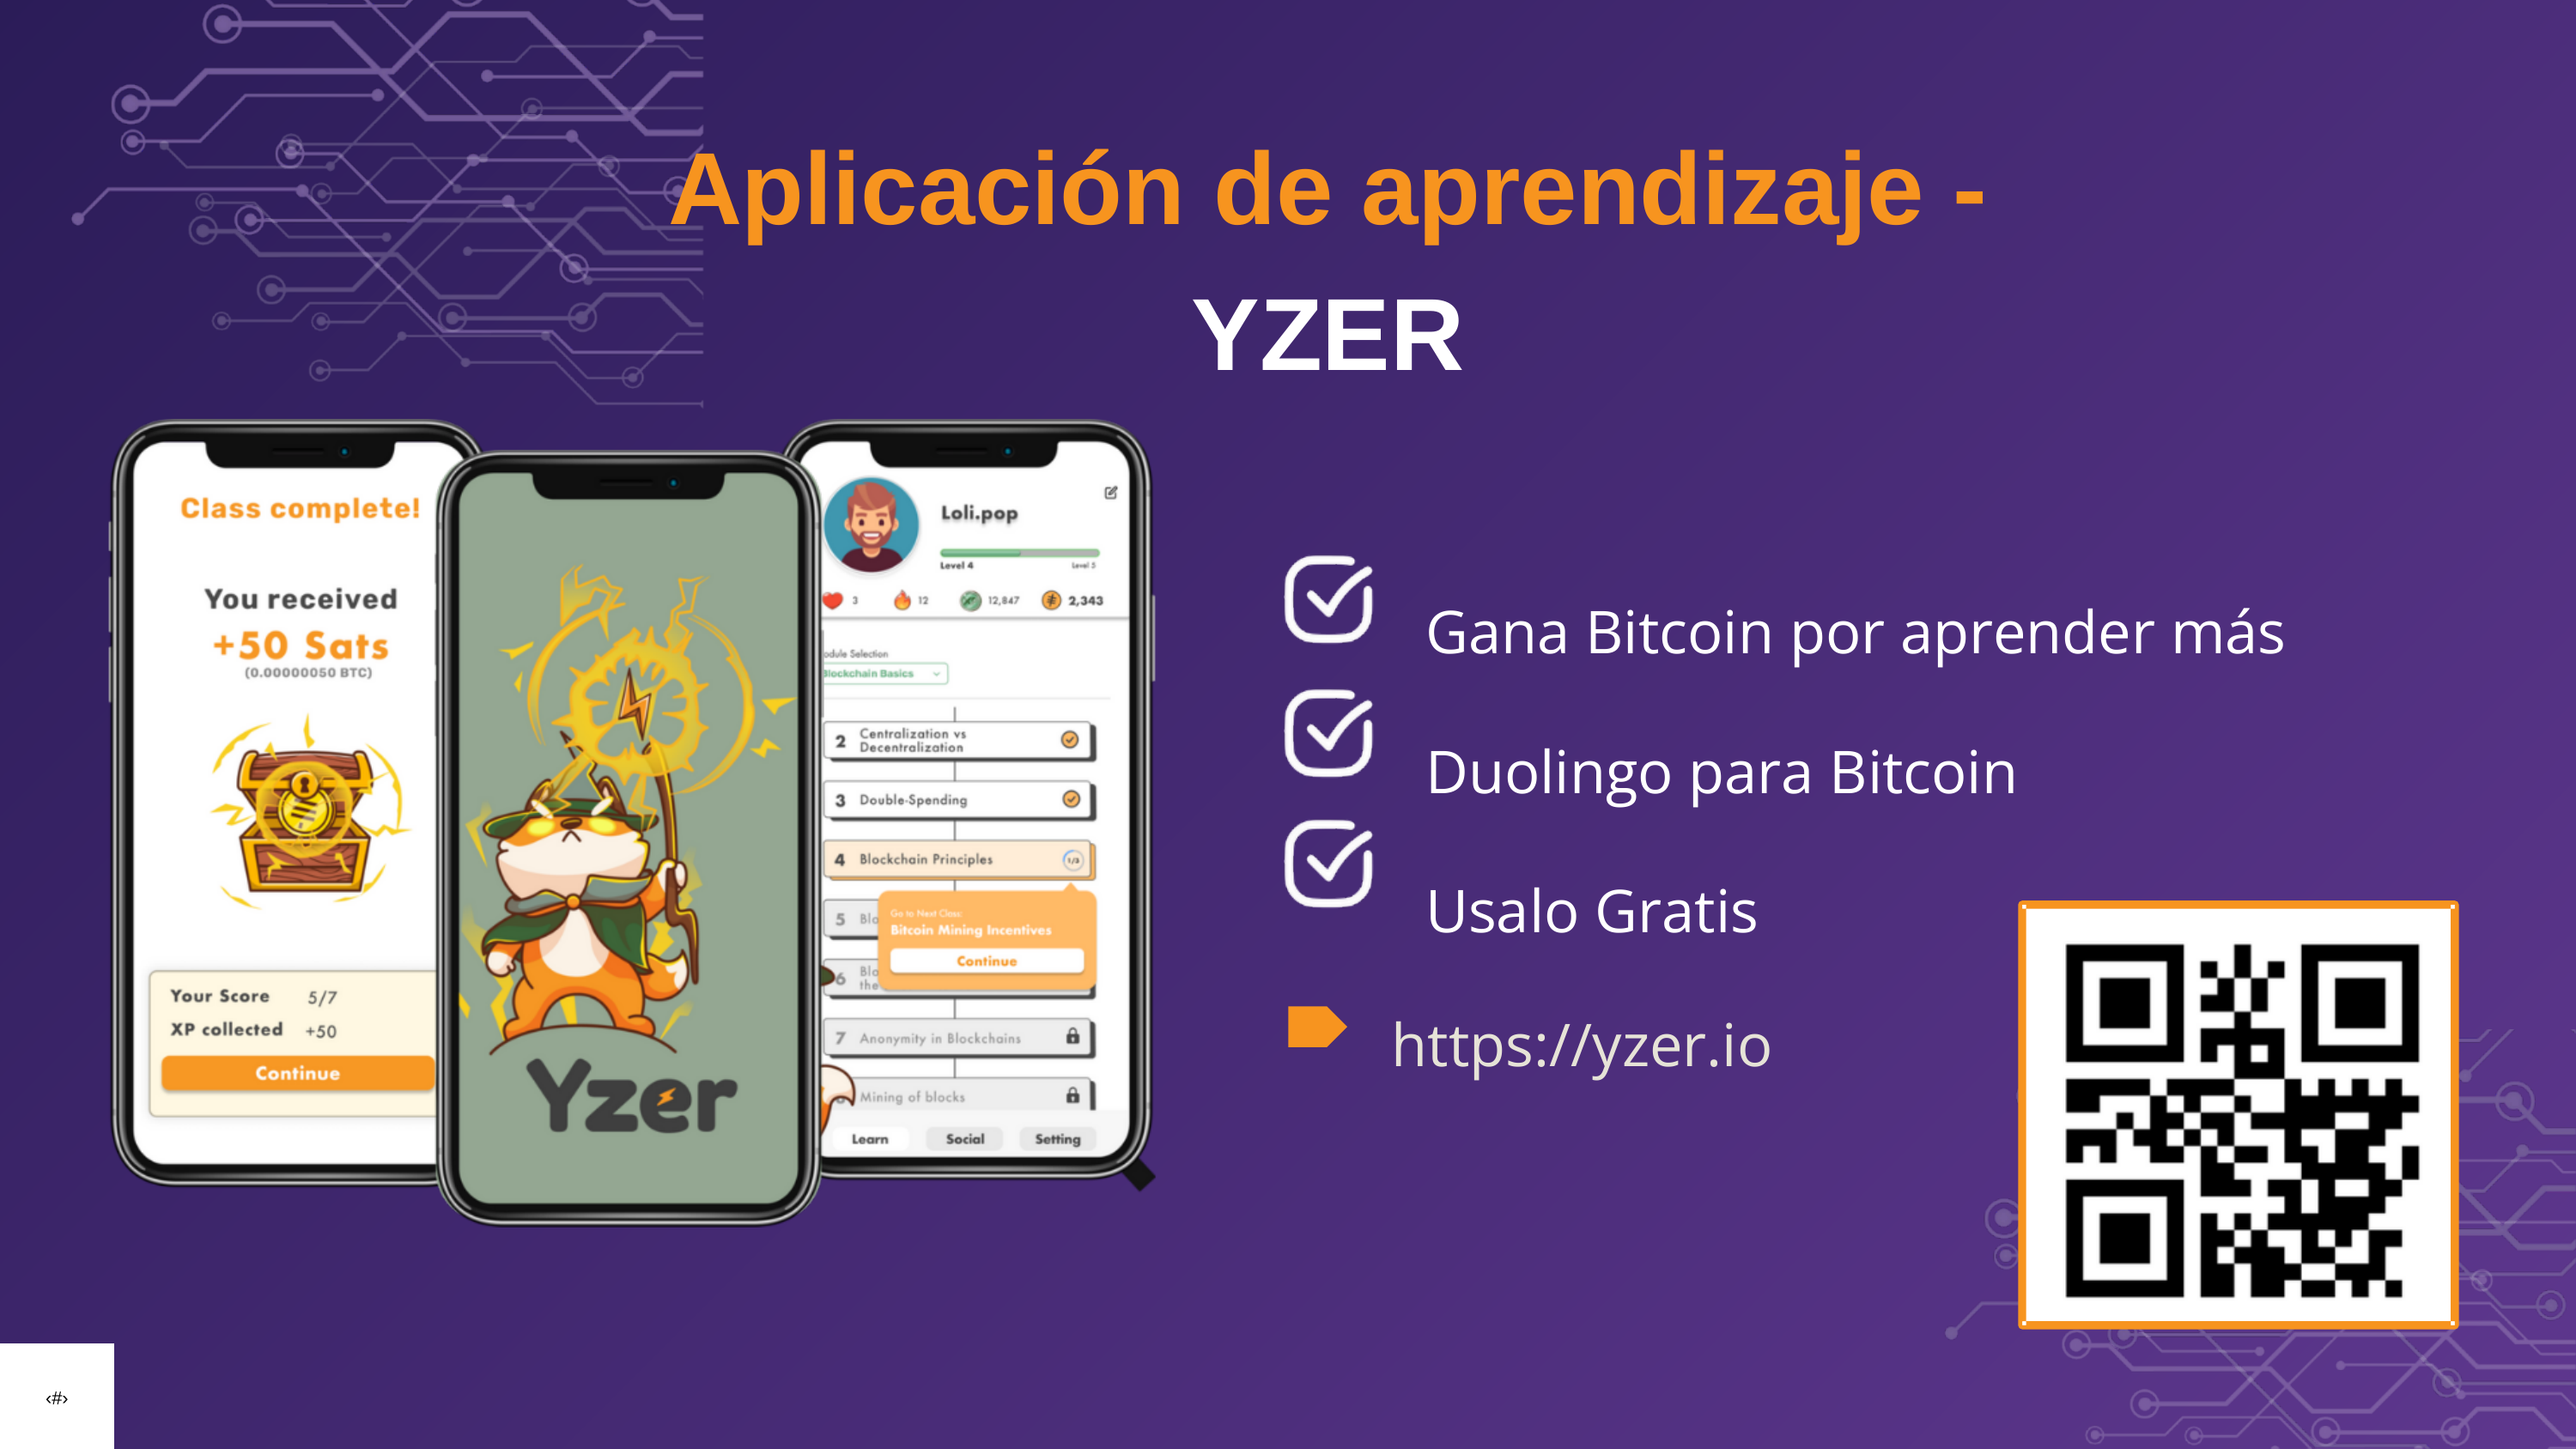

Aplicación de aprendizaje - YZER

Gana Bitcoin por aprender más

Duolingo para Bitcoin

Usalo Gratis

https://yzer.io

‹#›